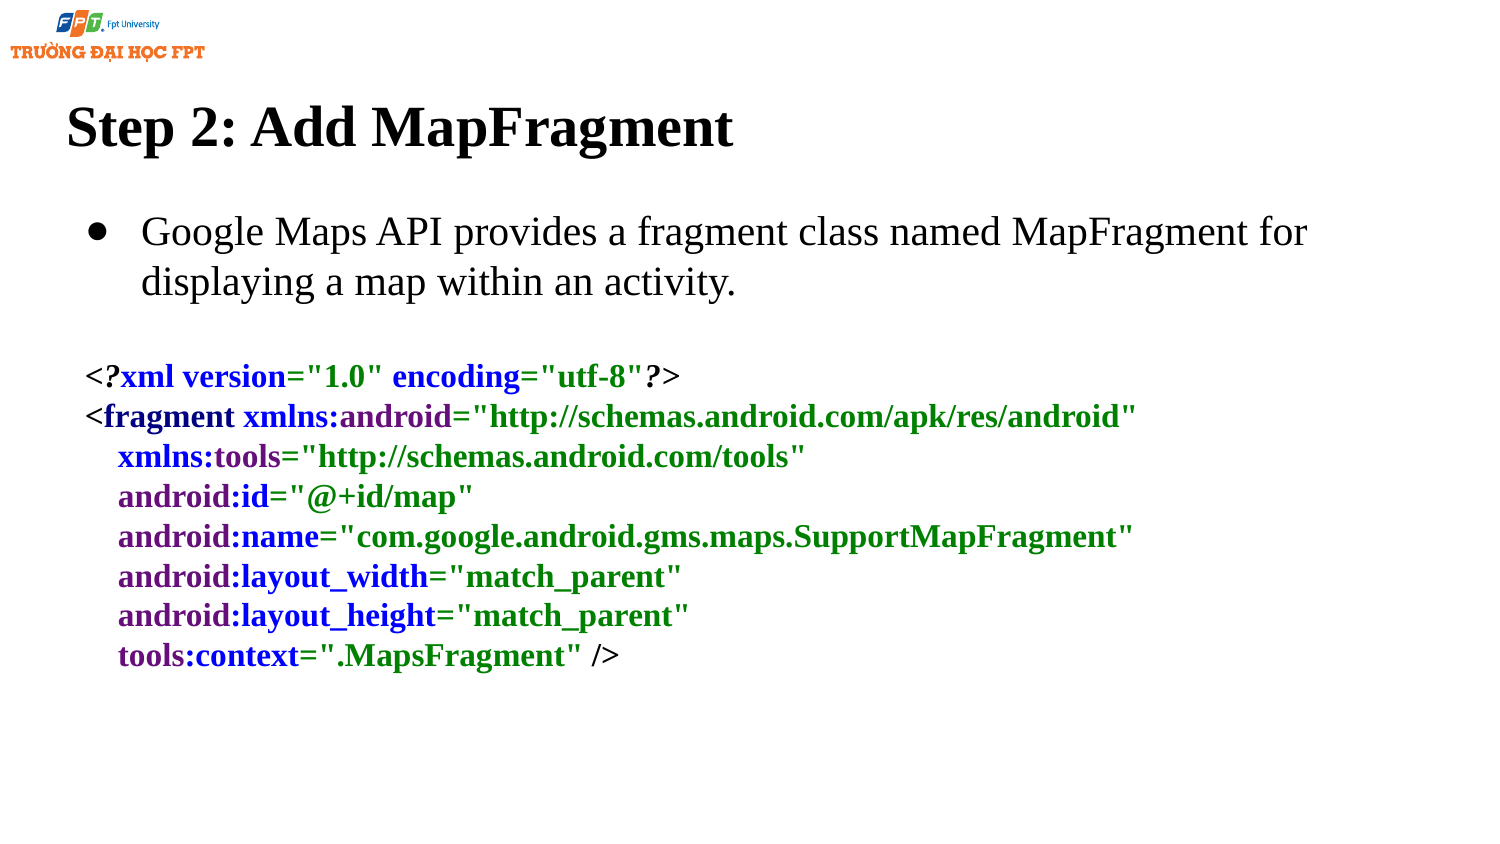

# Step 2: Add MapFragment
Google Maps API provides a fragment class named MapFragment for displaying a map within an activity.

<?xml version="1.0" encoding="utf-8"?>
<fragment xmlns:android="http://schemas.android.com/apk/res/android"
    xmlns:tools="http://schemas.android.com/tools"
    android:id="@+id/map"
    android:name="com.google.android.gms.maps.SupportMapFragment"
    android:layout_width="match_parent"
    android:layout_height="match_parent"
    tools:context=".MapsFragment" />